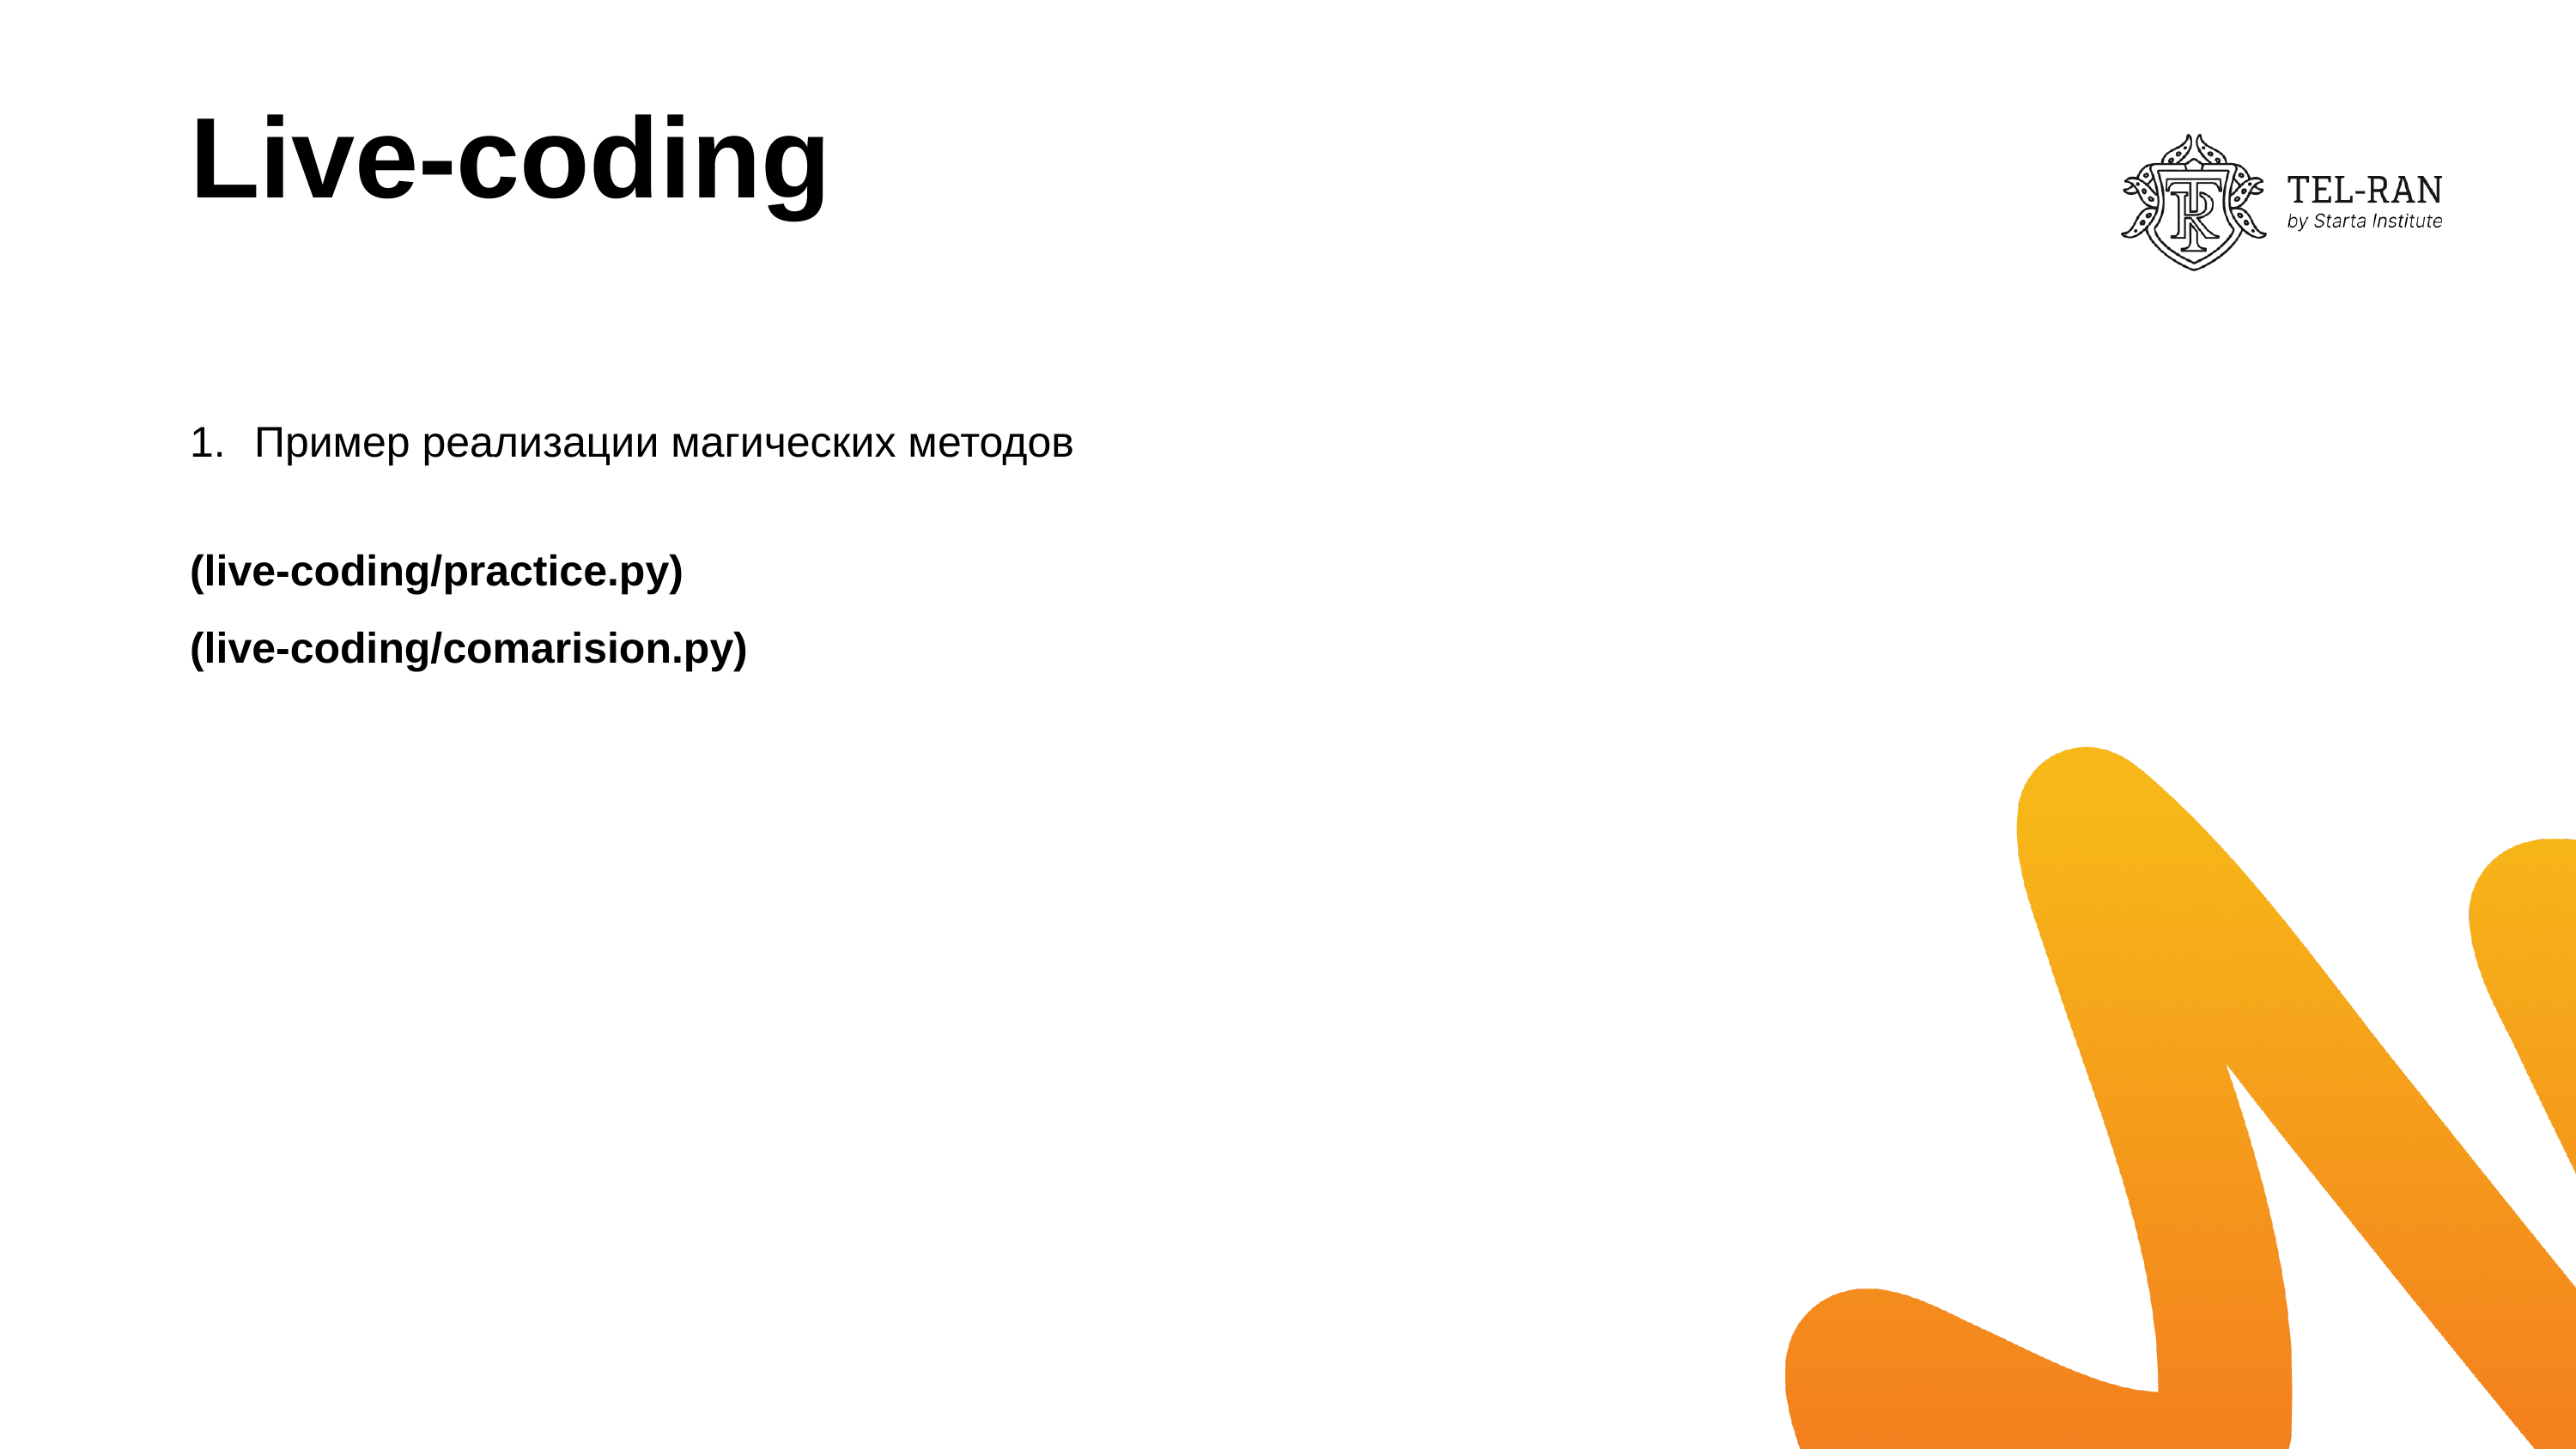

# Live-coding
Пример реализации магических методов
(live-coding/practice.py)
(live-coding/comarision.py)